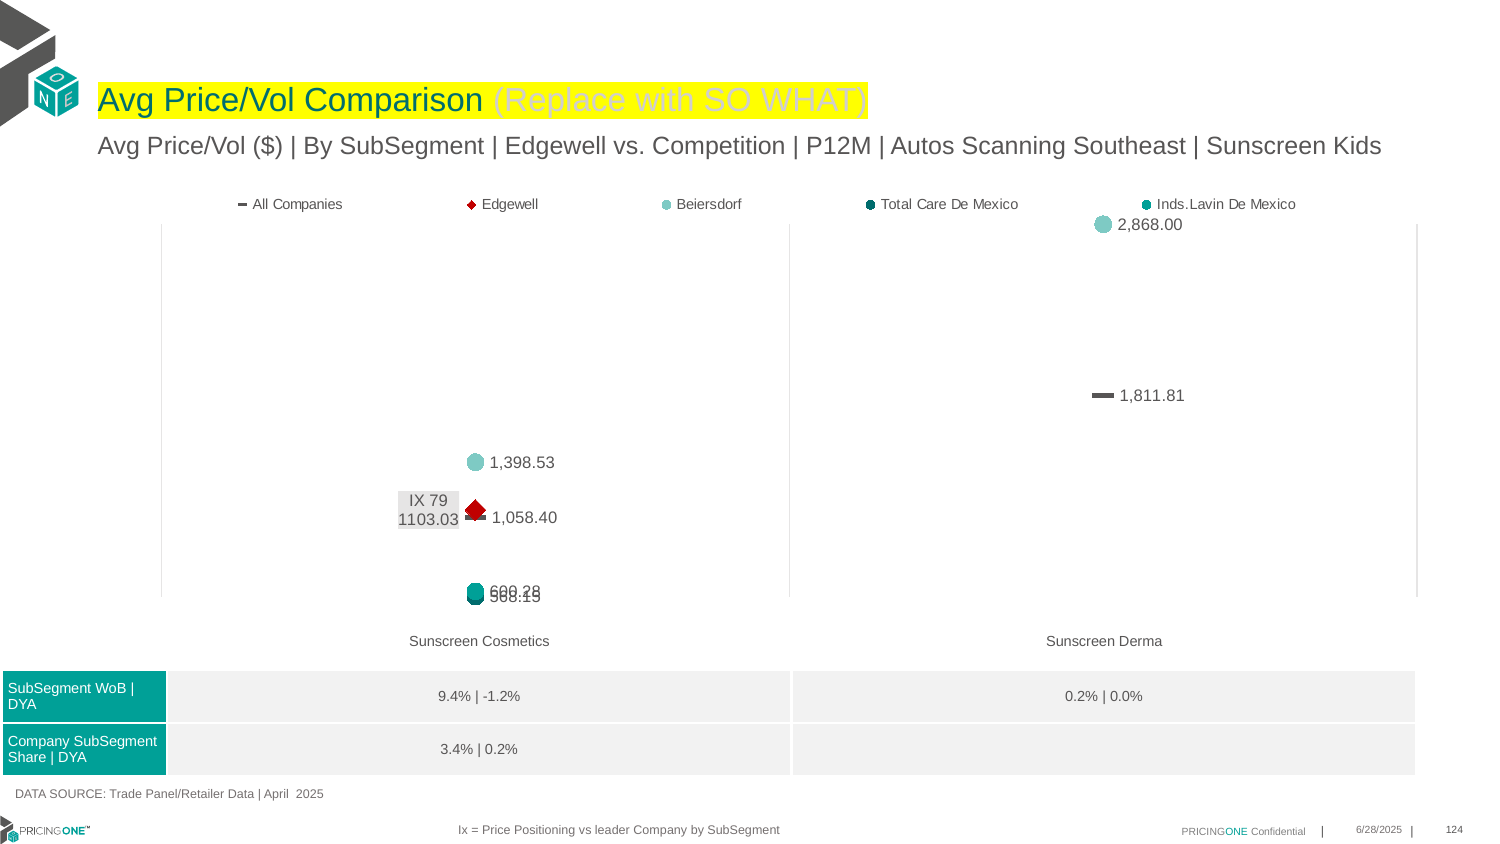

# Avg Price/Vol Comparison (Replace with SO WHAT)
Avg Price/Vol ($) | By SubSegment | Edgewell vs. Competition | P12M | Autos Scanning Southeast | Sunscreen Kids

### Chart

| Category | All Companies | Edgewell | Beiersdorf | Total Care De Mexico | Inds.Lavin De Mexico |
|---|---|---|---|---|---|
| IX 79 | 1058.4 | 1103.03 | 1398.53 | 568.15 | 600.28 |
| None | 1811.81 | None | 2868.0 | None | None |
|  | Sunscreen Cosmetics | Sunscreen Derma |
| --- | --- | --- |
| SubSegment WoB | DYA | 9.4% | -1.2% | 0.2% | 0.0% |
| Company SubSegment Share | DYA | 3.4% | 0.2% |  |
DATA SOURCE: Trade Panel/Retailer Data | April  2025
Ix = Price Positioning vs leader Company by SubSegment
6/28/2025
124